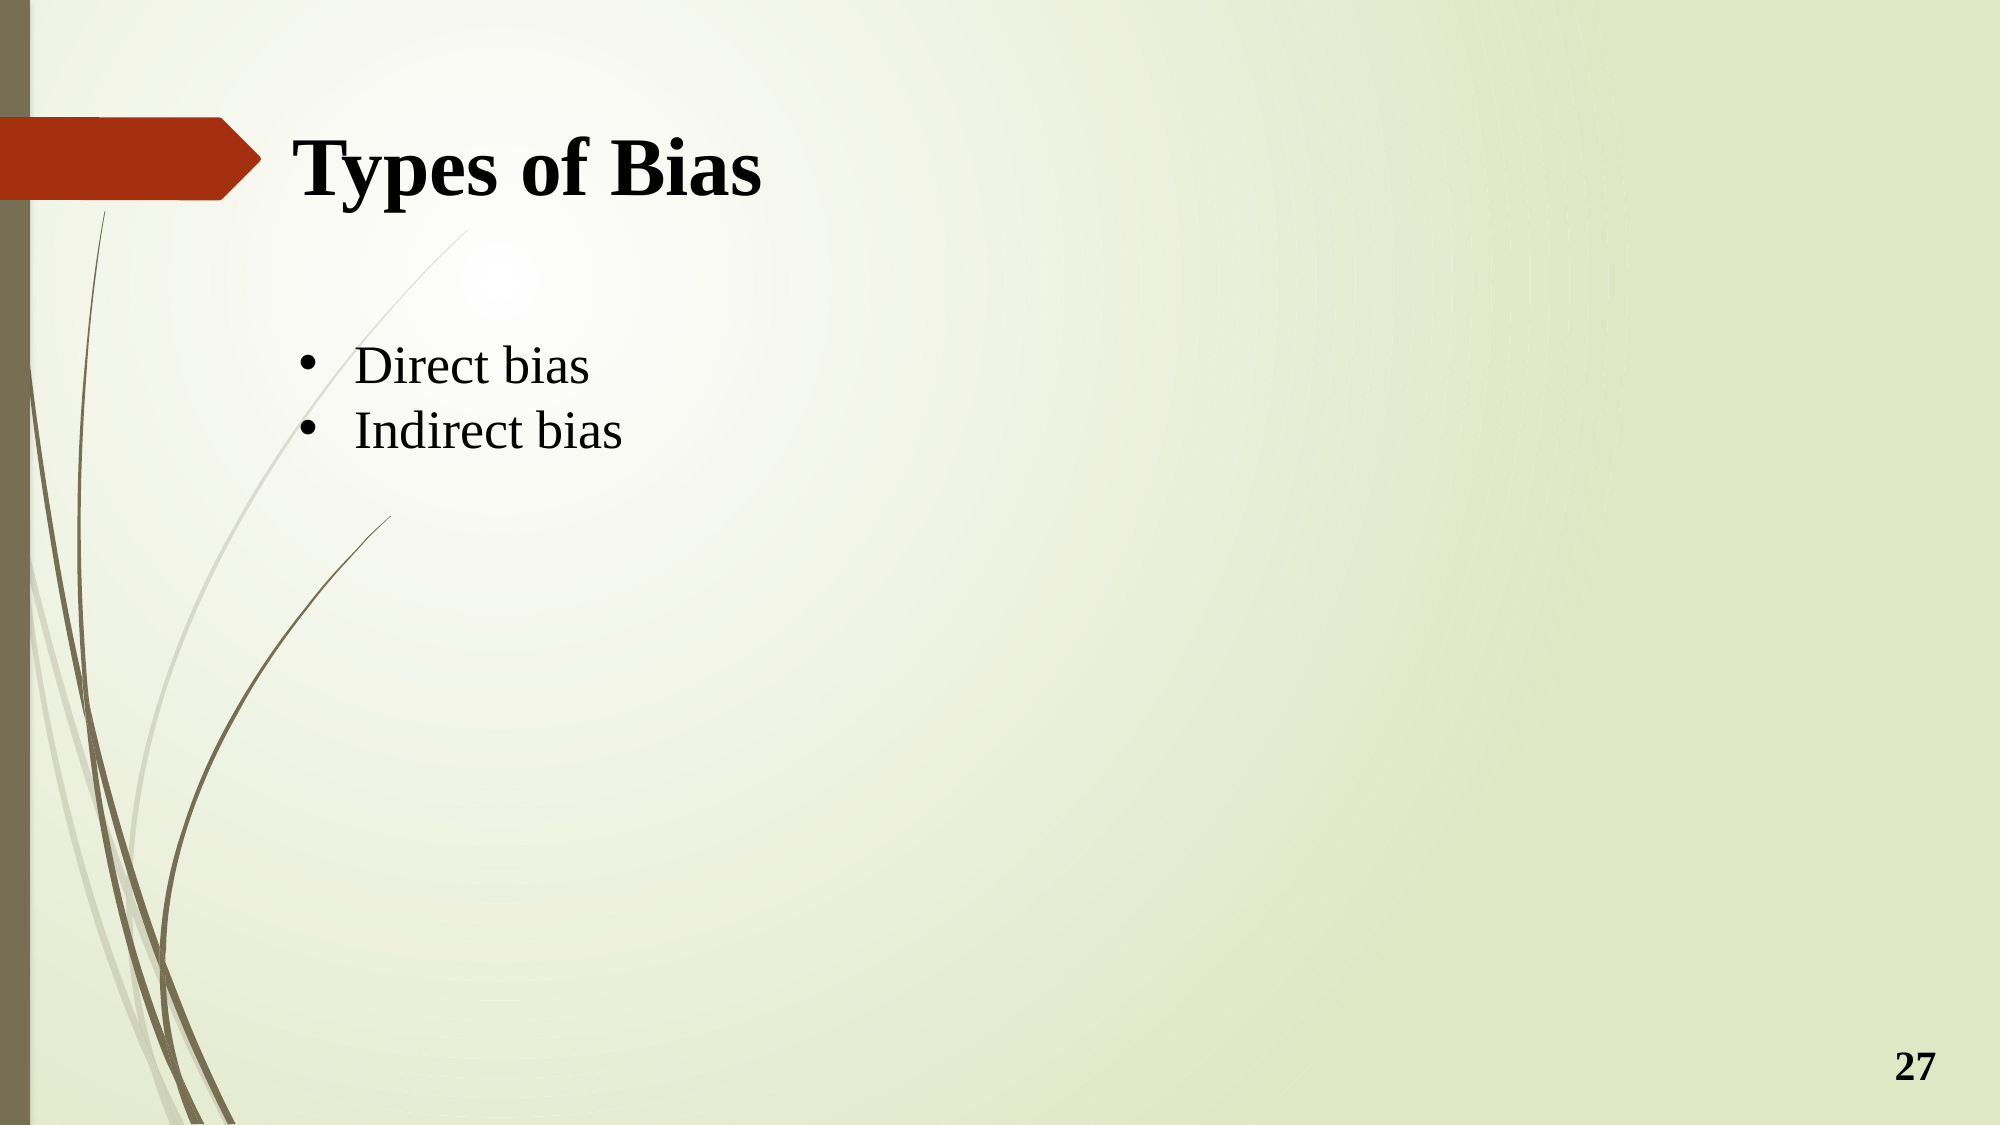

# Types of Bias

Direct bias
Indirect bias

27